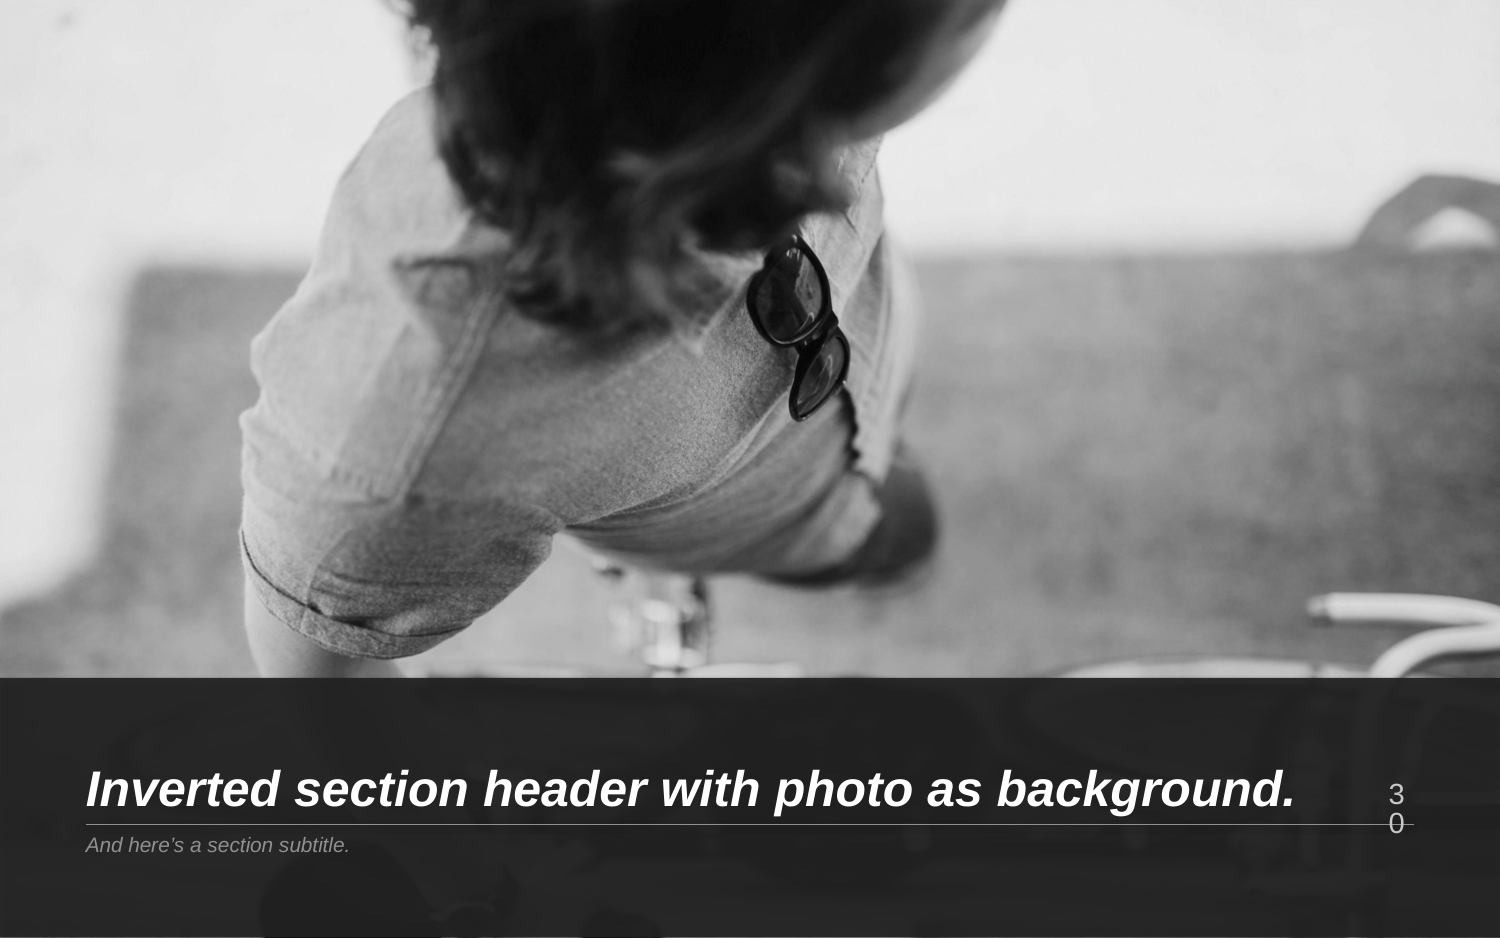

# Inverted section header with photo as background.
30
And here’s a section subtitle.